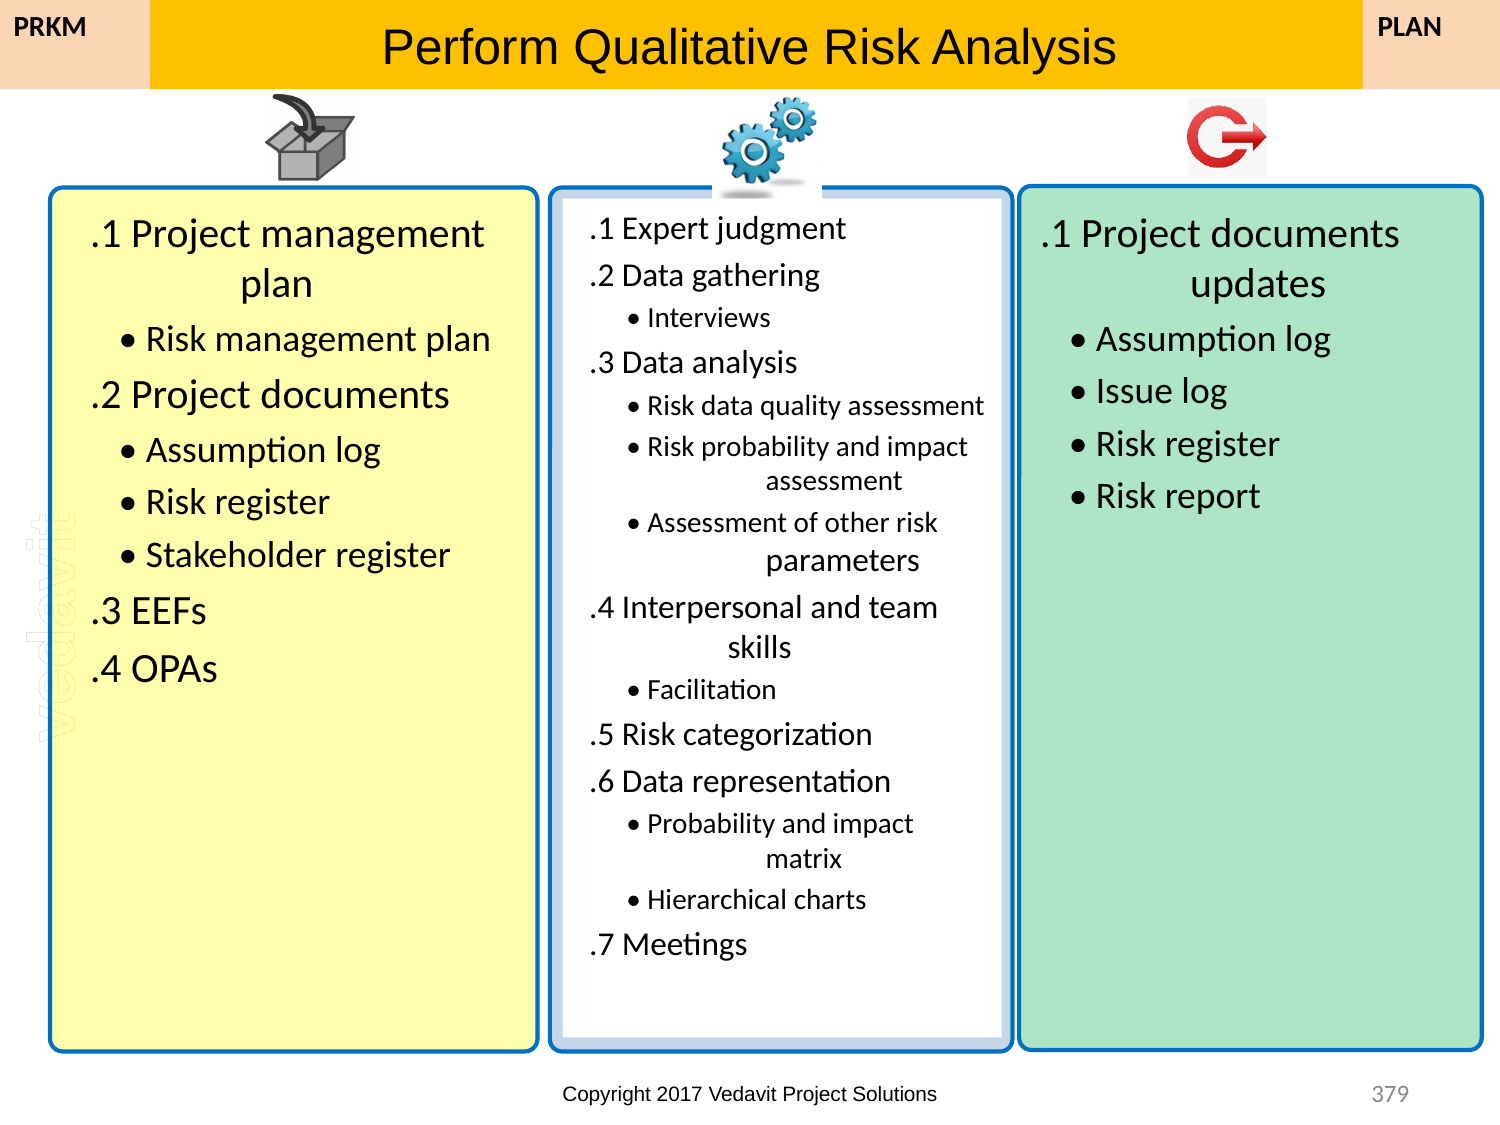

# Perform Qualitative Risk Analysis
PLAN
PRKM
.1 Project management 	plan
• Risk management plan
.2 Project documents
• Assumption log
• Risk register
• Stakeholder register
.3 EEFs
.4 OPAs
.1 Expert judgment
.2 Data gathering
• Interviews
.3 Data analysis
• Risk data quality assessment
• Risk probability and impact 	assessment
• Assessment of other risk 	parameters
.4 Interpersonal and team 	skills
• Facilitation
.5 Risk categorization
.6 Data representation
• Probability and impact 	matrix
• Hierarchical charts
.7 Meetings
.1 Project documents 	updates
• Assumption log
• Issue log
• Risk register
• Risk report
379